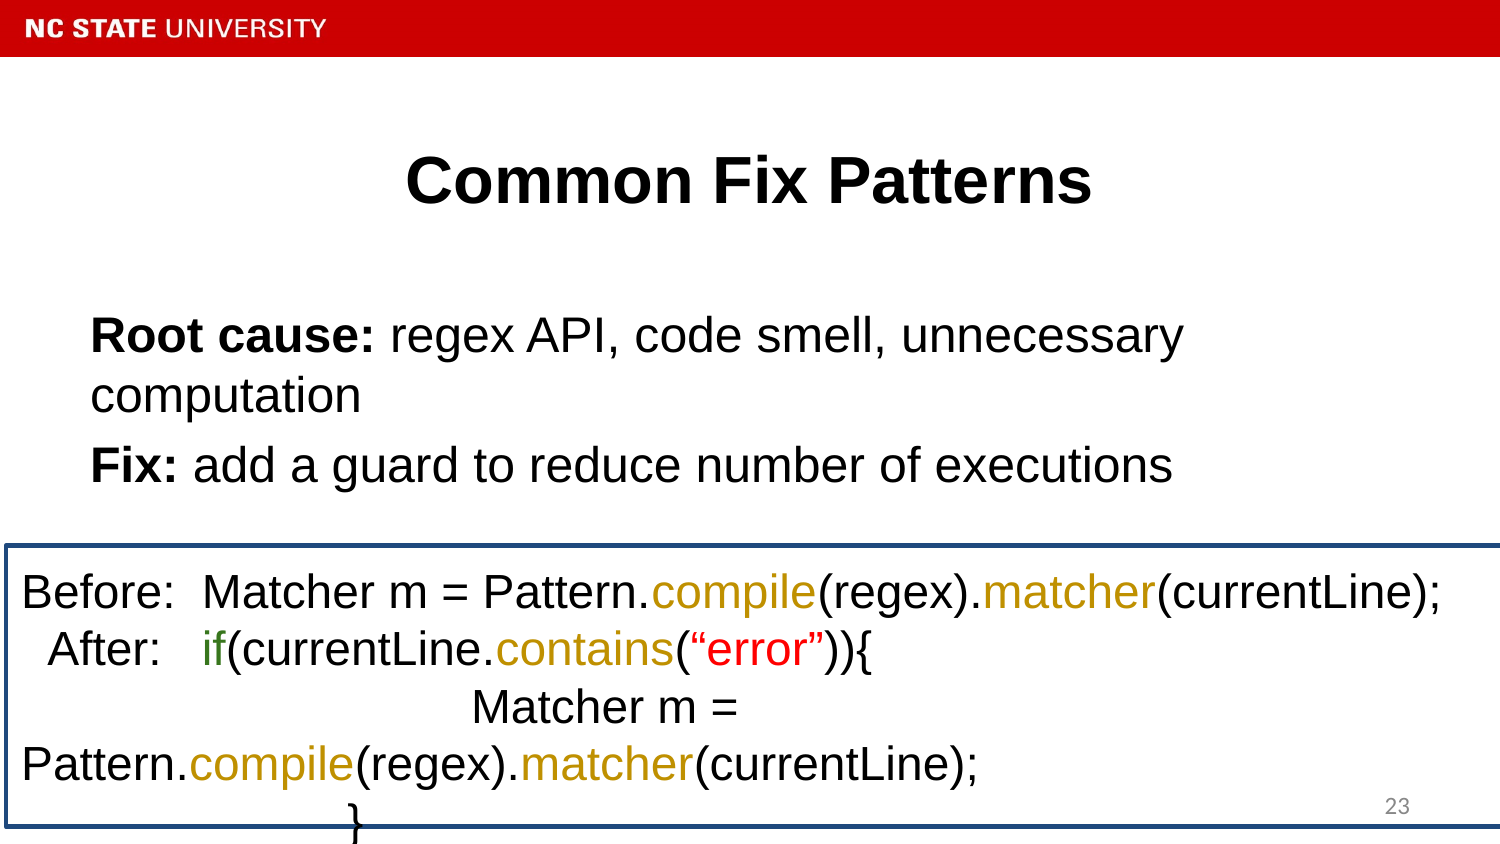

# Common Fix Patterns
Root cause: regex API, code smell, unnecessary computation
Fix: add a guard to reduce number of executions
Before:  Matcher m = Pattern.compile(regex).matcher(currentLine);
  After:   if(currentLine.contains(“error”)){
			Matcher m = Pattern.compile(regex).matcher(currentLine);
		  }
23